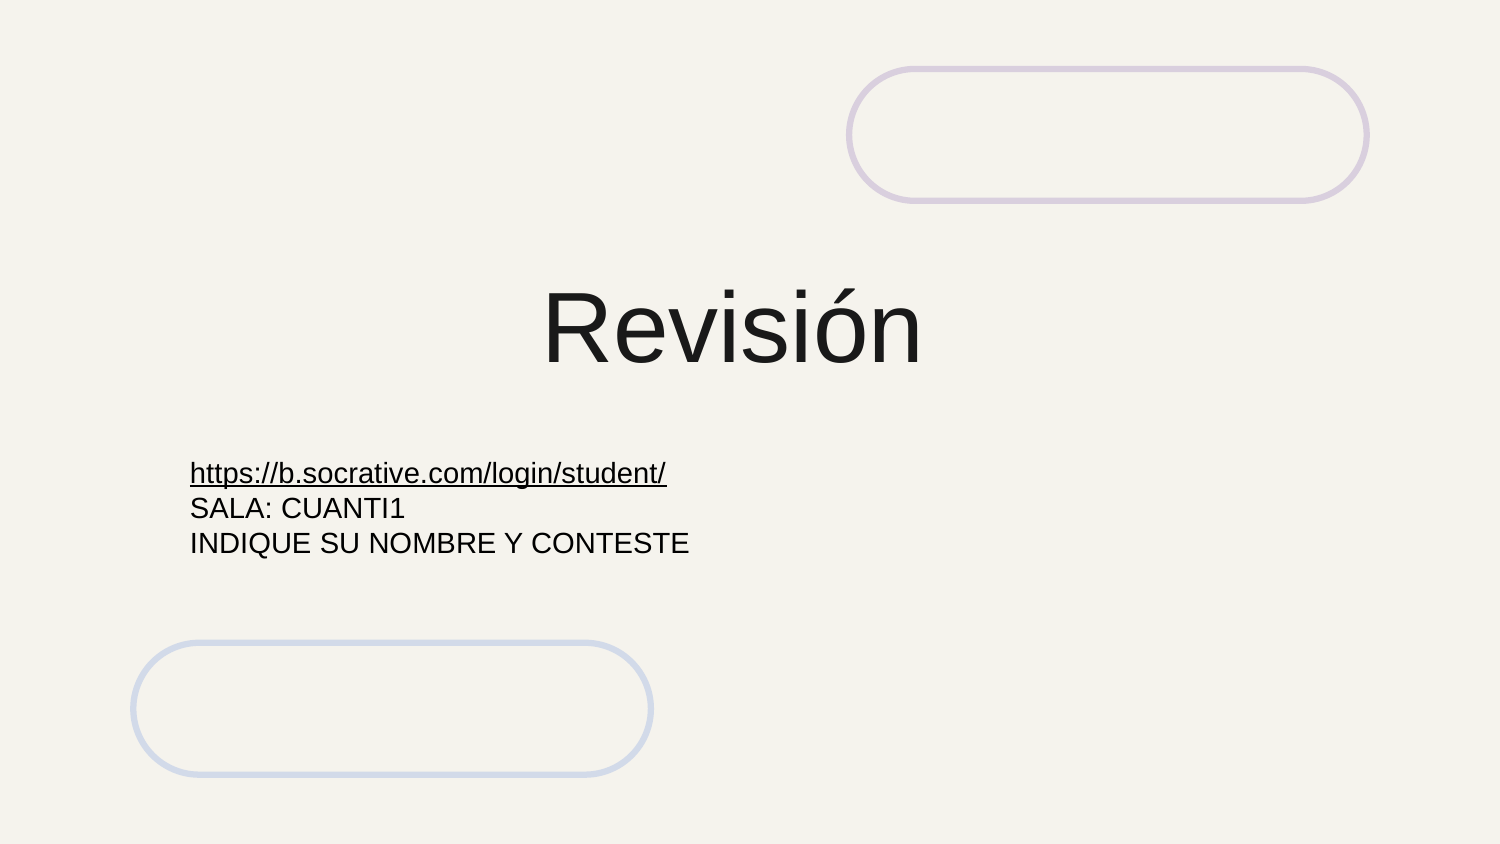

# Revisión
https://b.socrative.com/login/student/
SALA: CUANTI1
INDIQUE SU NOMBRE Y CONTESTE